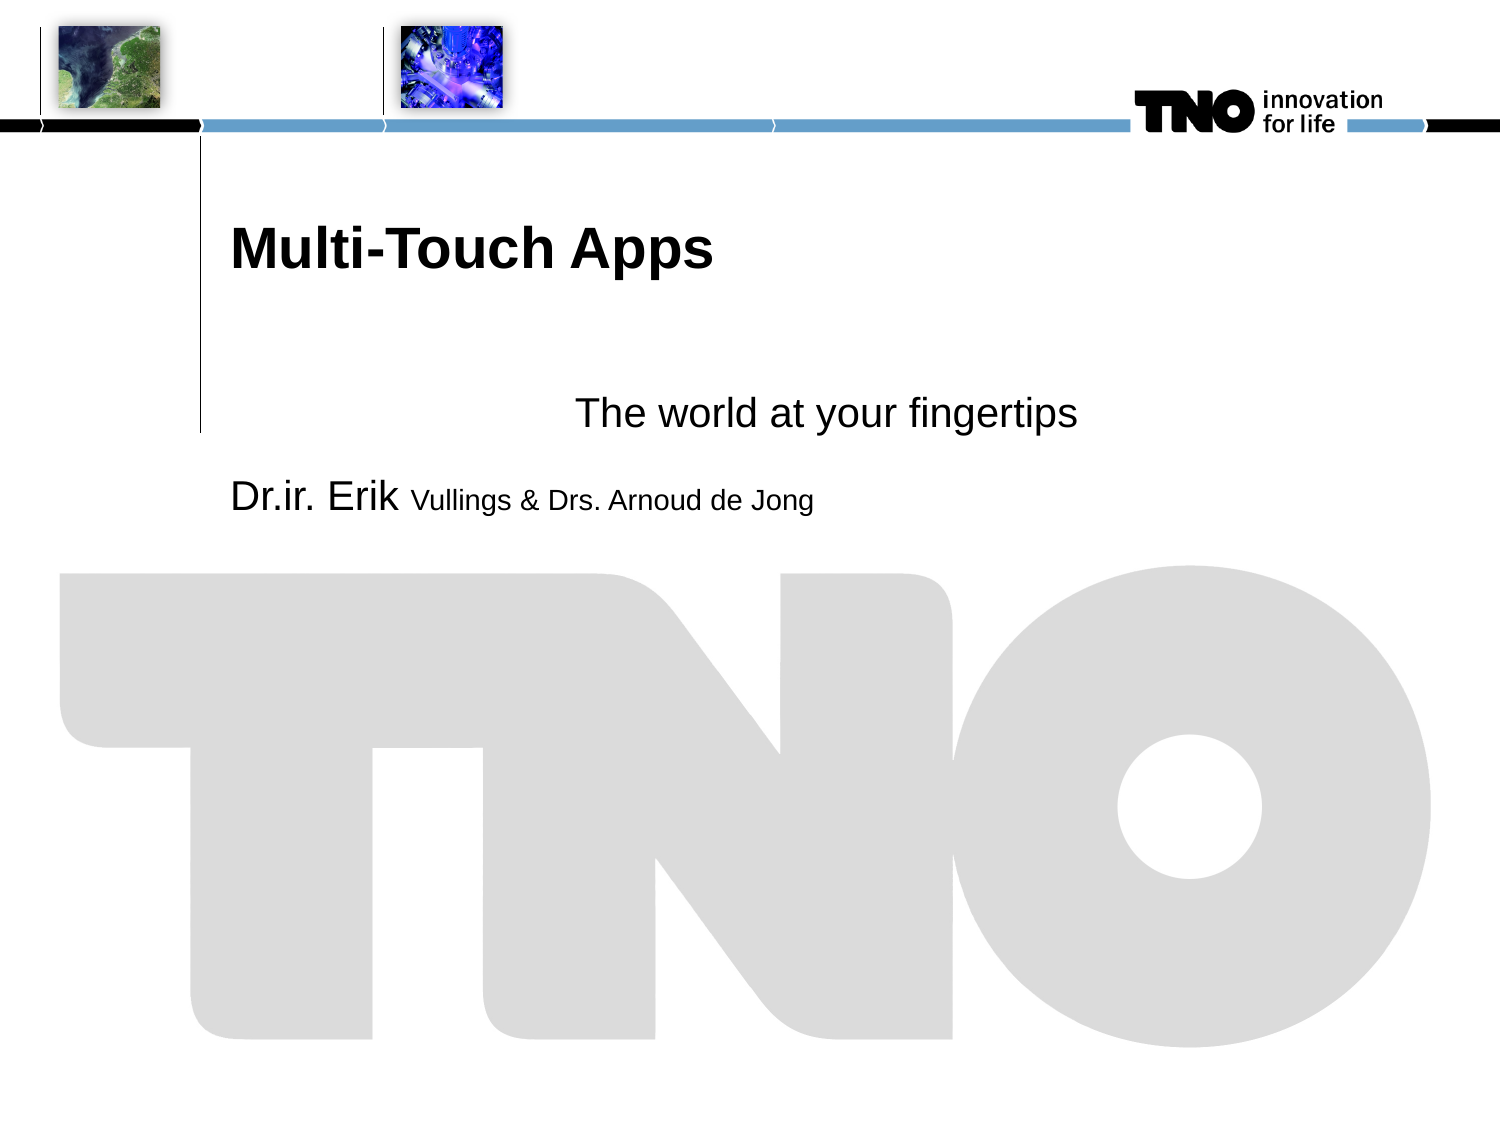

# Multi-Touch Apps
The world at your fingertips

Dr.ir. Erik Vullings & Drs. Arnoud de Jong